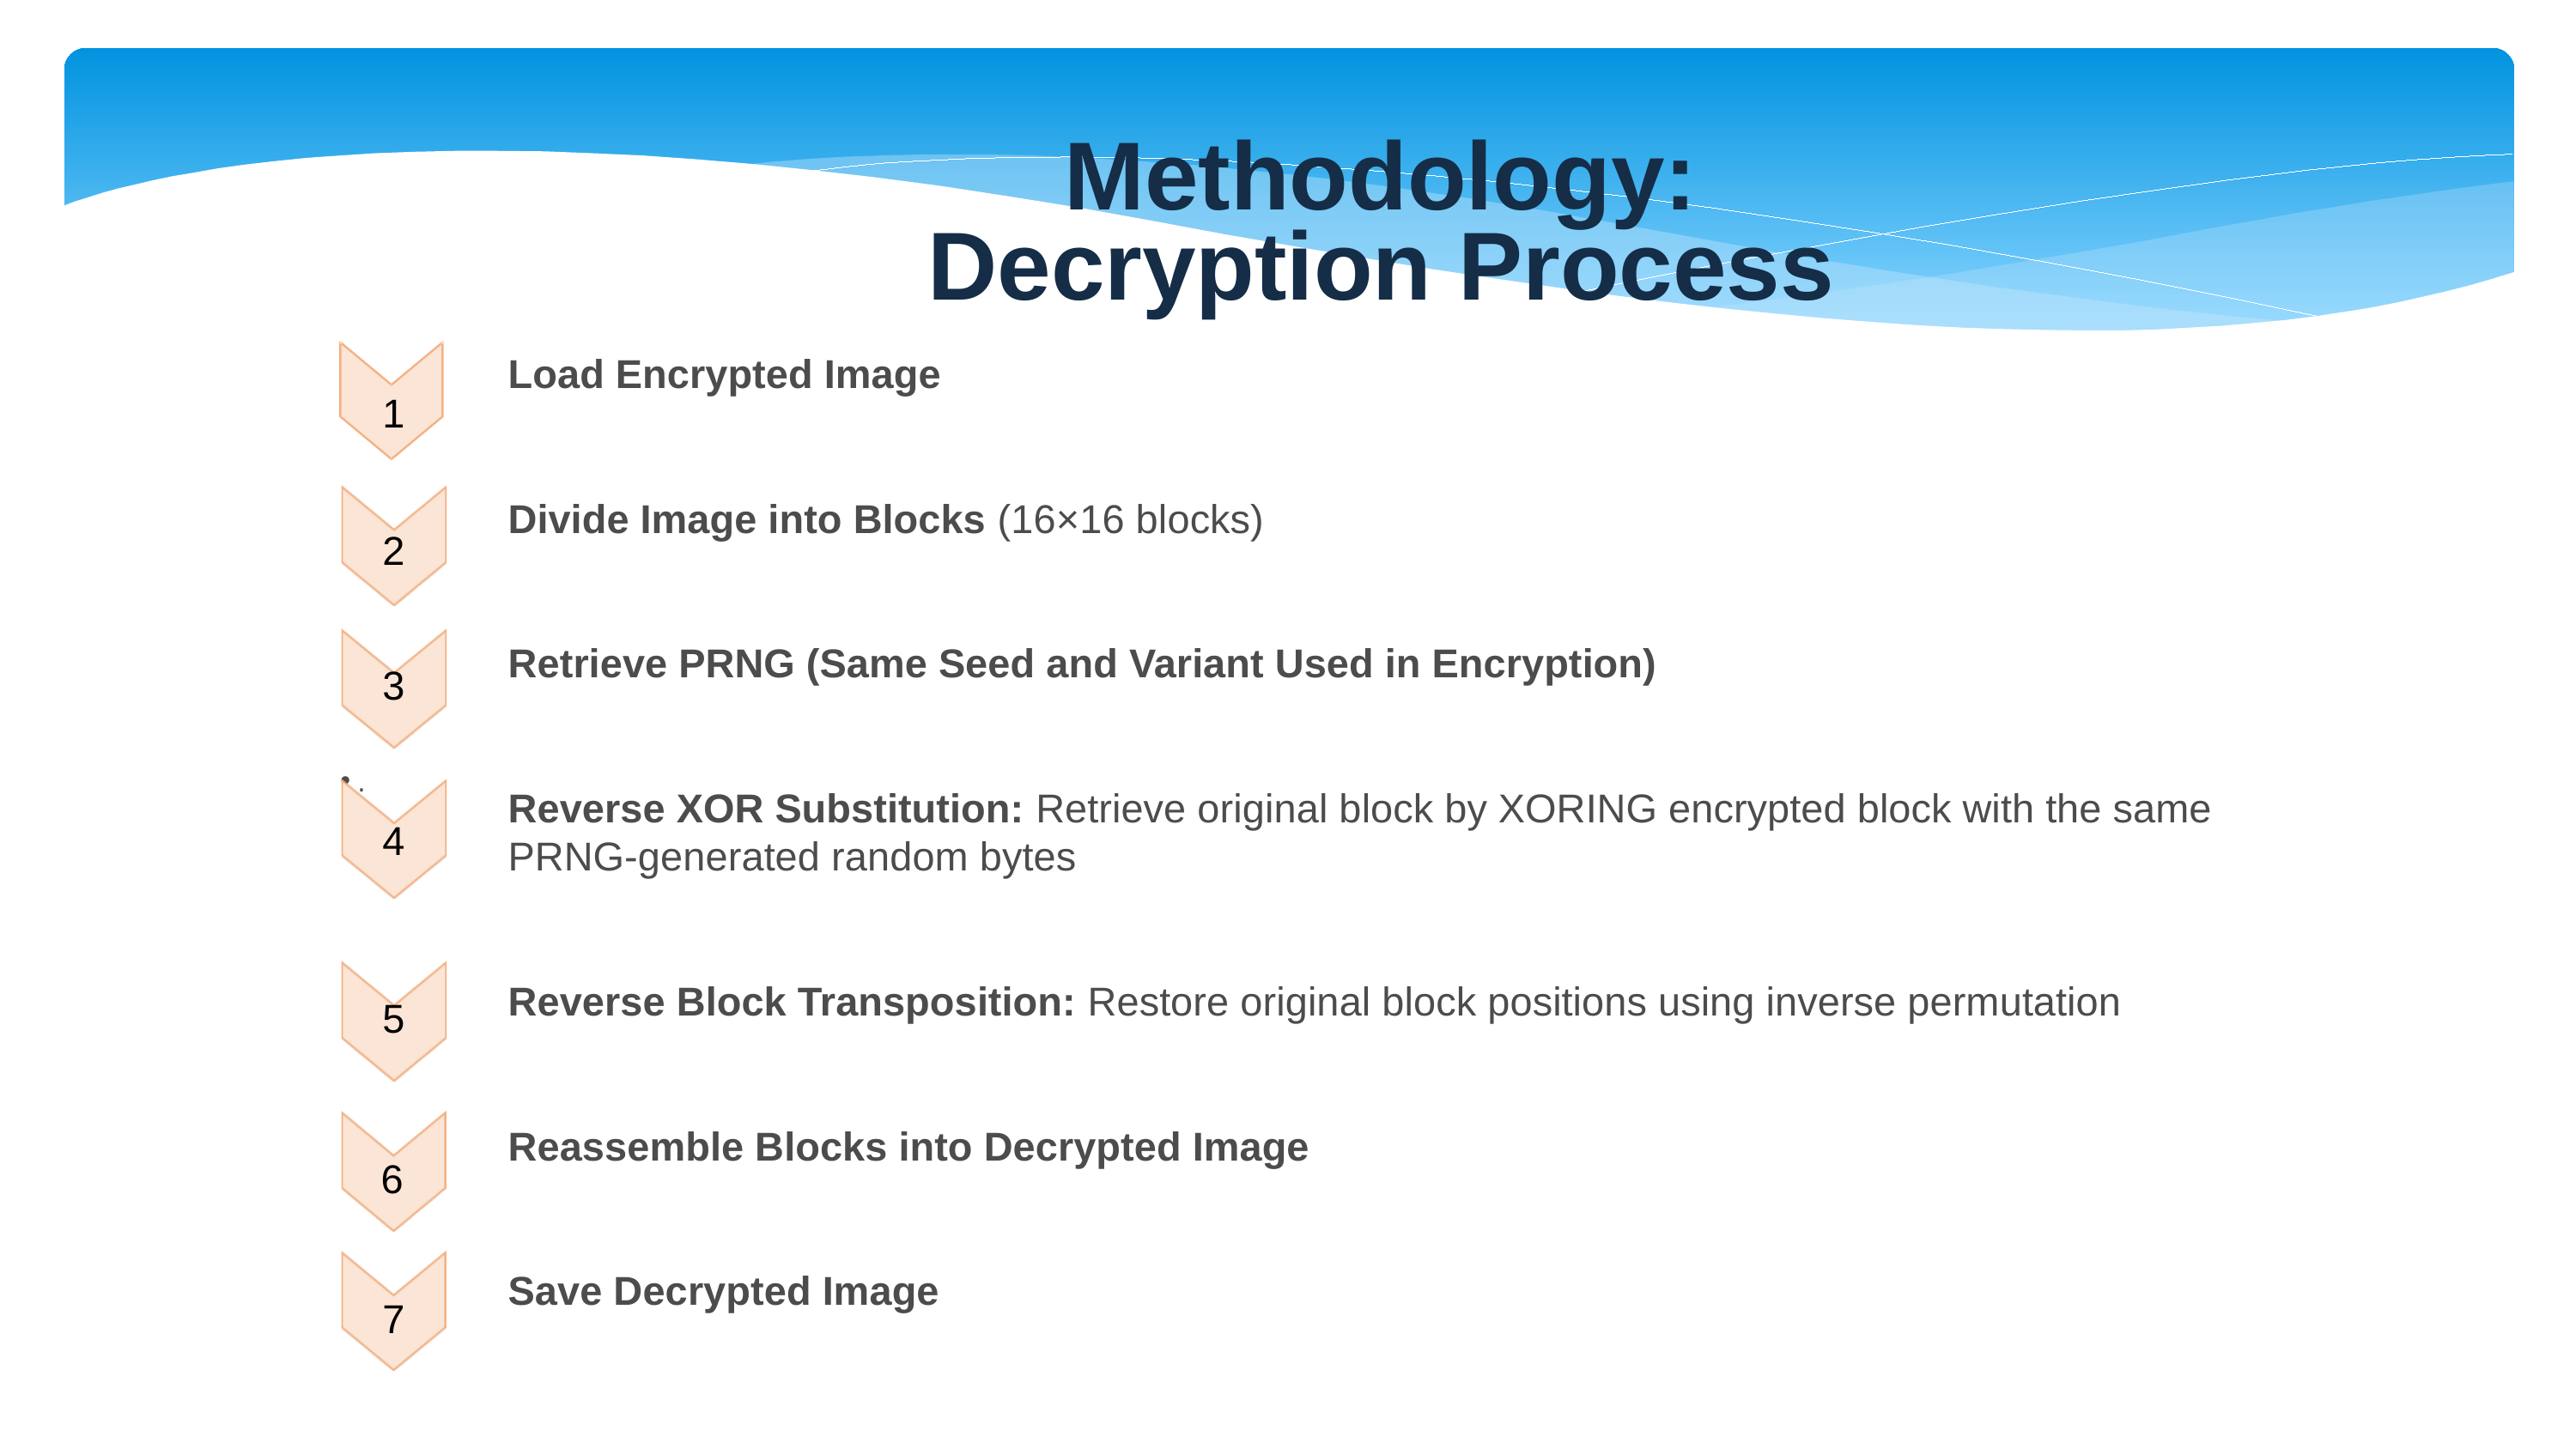

Methodology: Decryption Process

Load Encrypted Image

Divide Image into Blocks (16×16 blocks)

Retrieve PRNG (Same Seed and Variant Used in Encryption)

Reverse XOR Substitution: Retrieve original block by XORING encrypted block with the same PRNG-generated random bytes

Reverse Block Transposition: Restore original block positions using inverse permutation

Reassemble Blocks into Decrypted Image

Save Decrypted Image

1

2

3

.

4

5

6

7